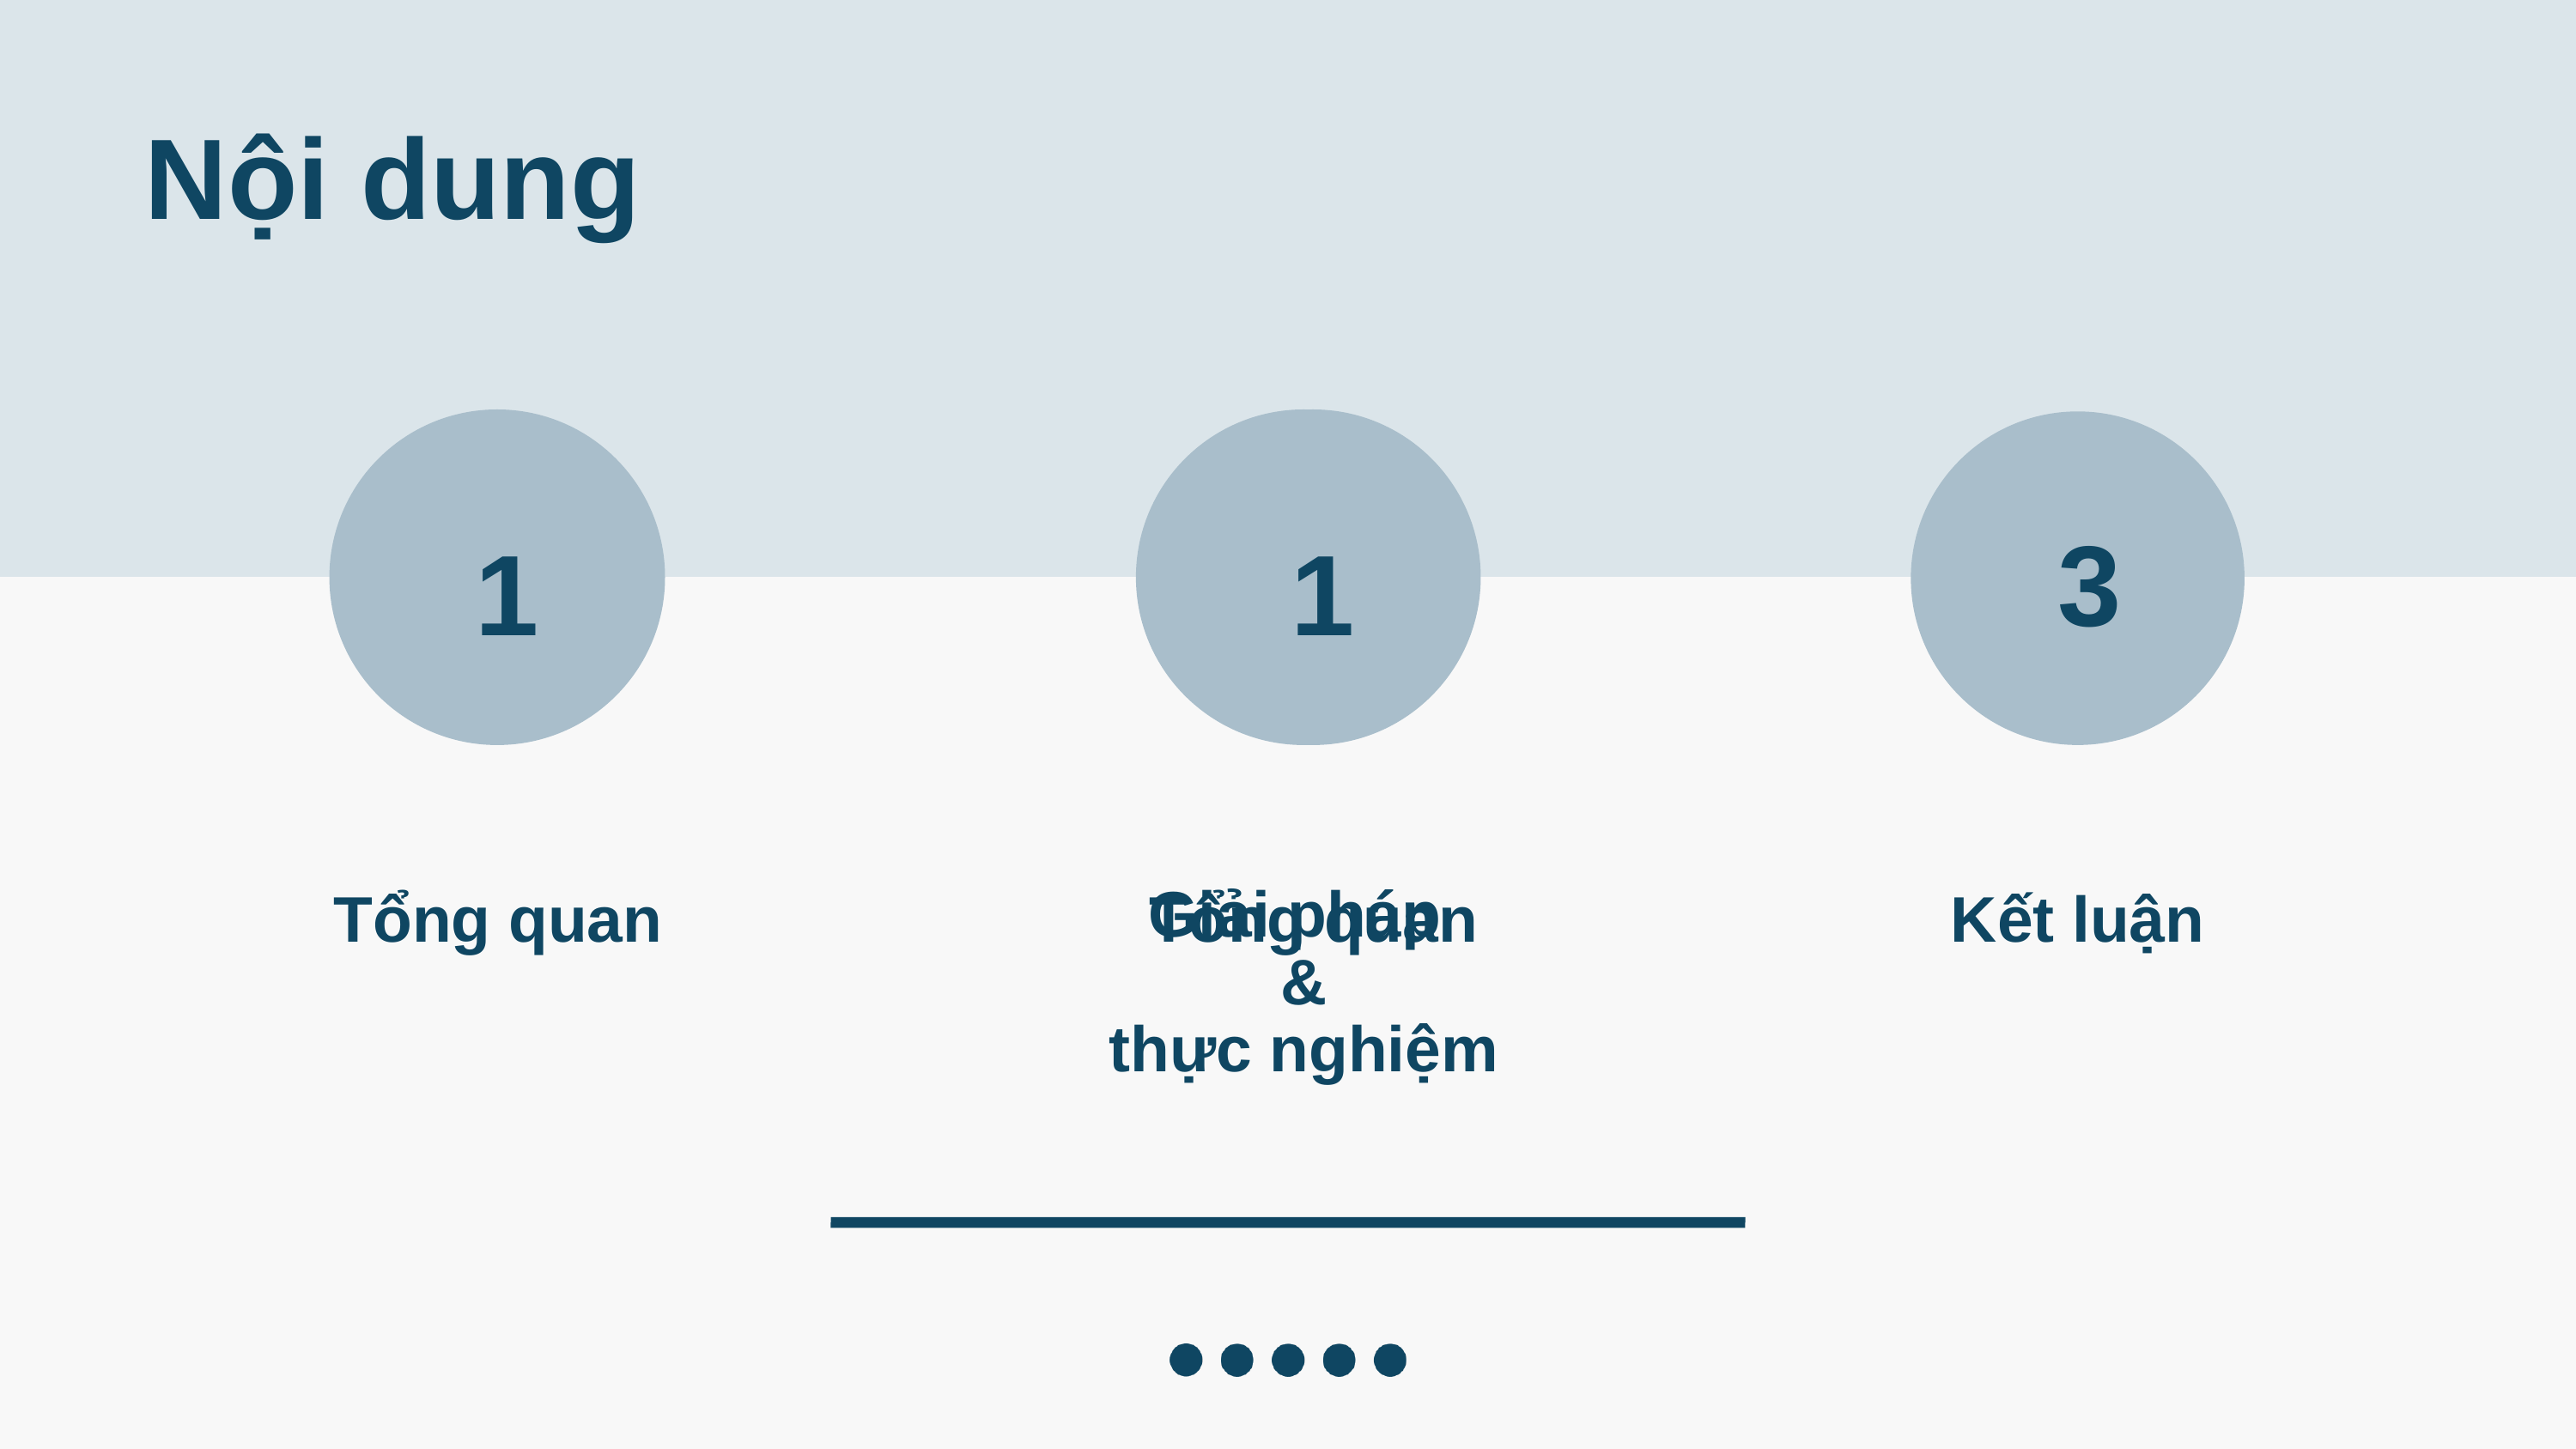

Nội dung

2
3
1
1
Kết luận
Tổng quan
Tổng quan
Giải pháp
&
thực nghiệm